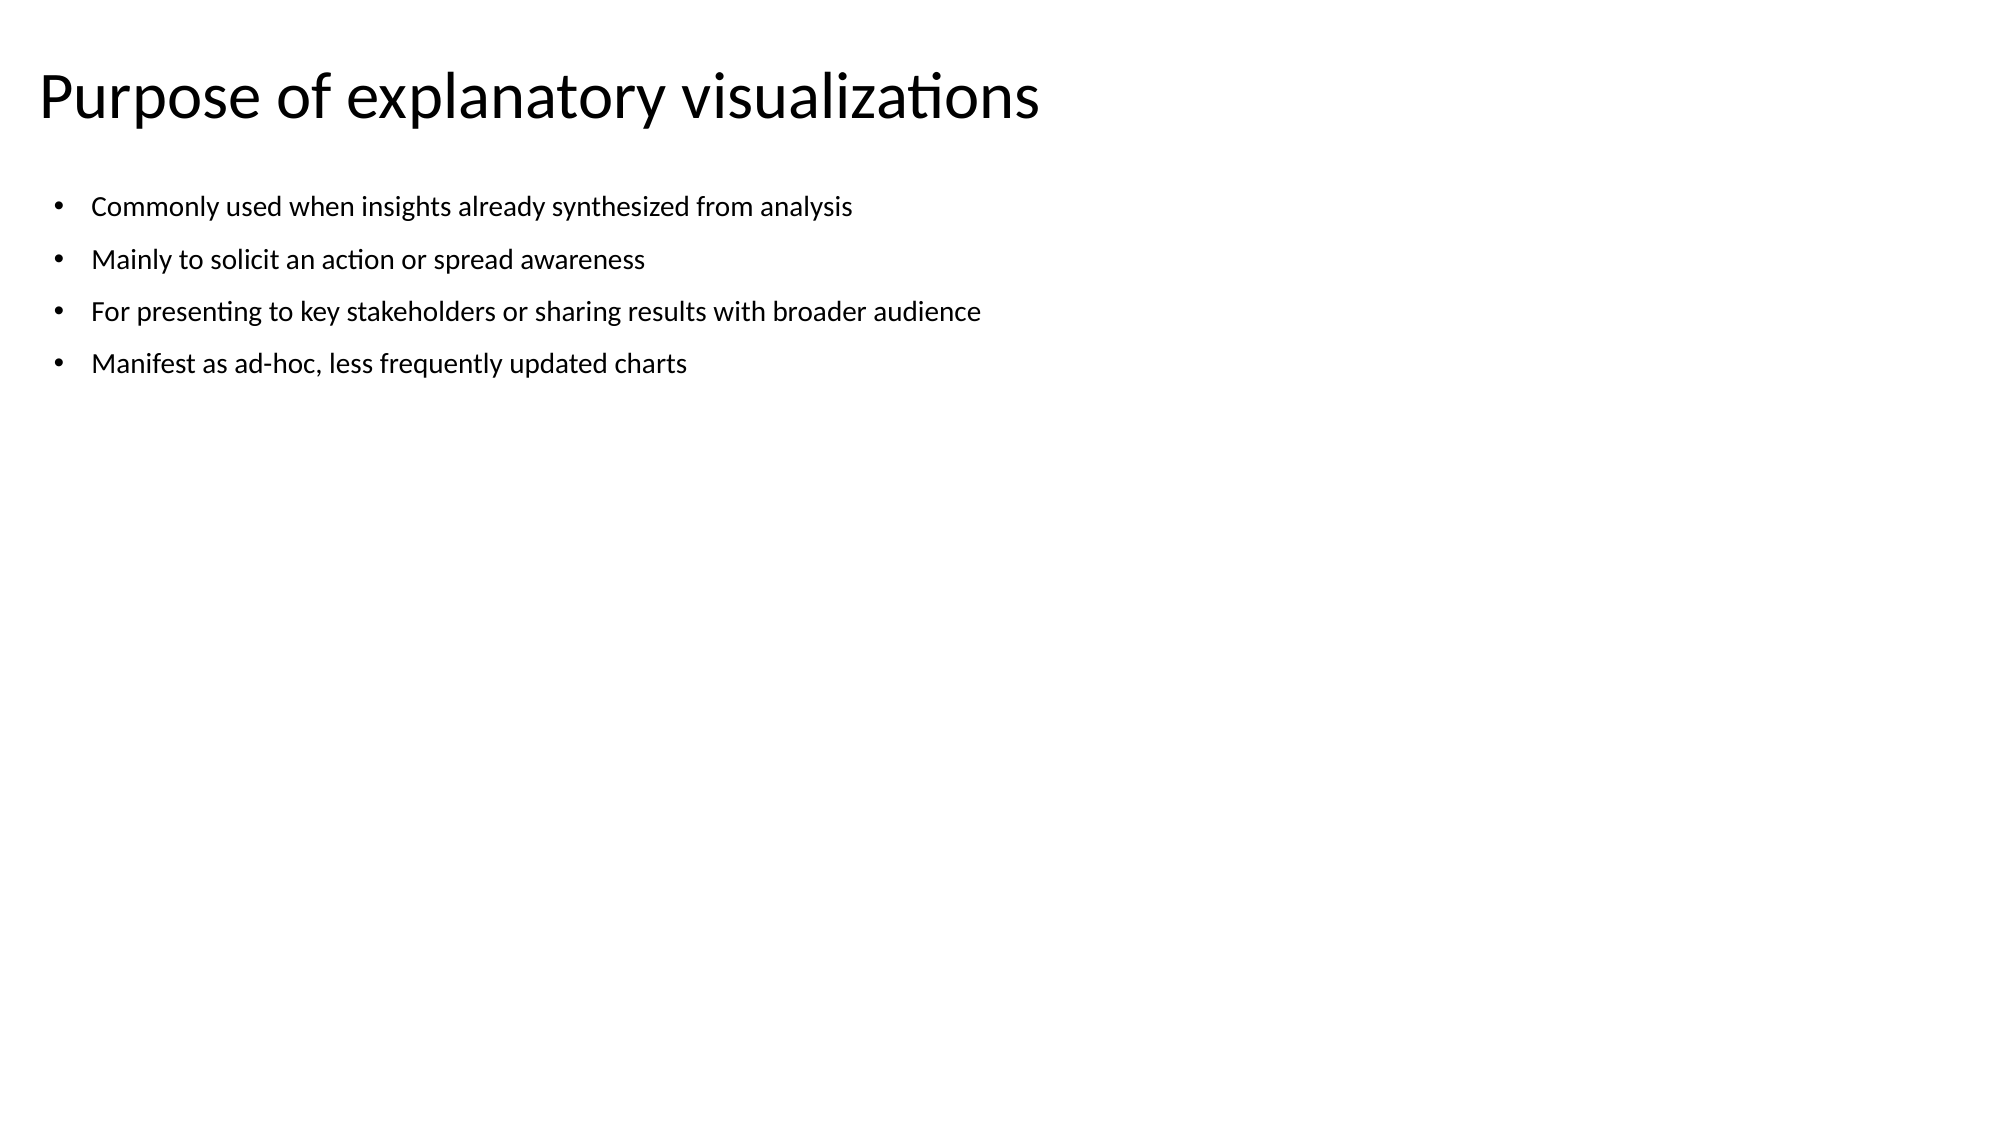

# Purpose of explanatory visualizations
Commonly used when insights already synthesized from analysis
Mainly to solicit an action or spread awareness
For presenting to key stakeholders or sharing results with broader audience
Manifest as ad-hoc, less frequently updated charts